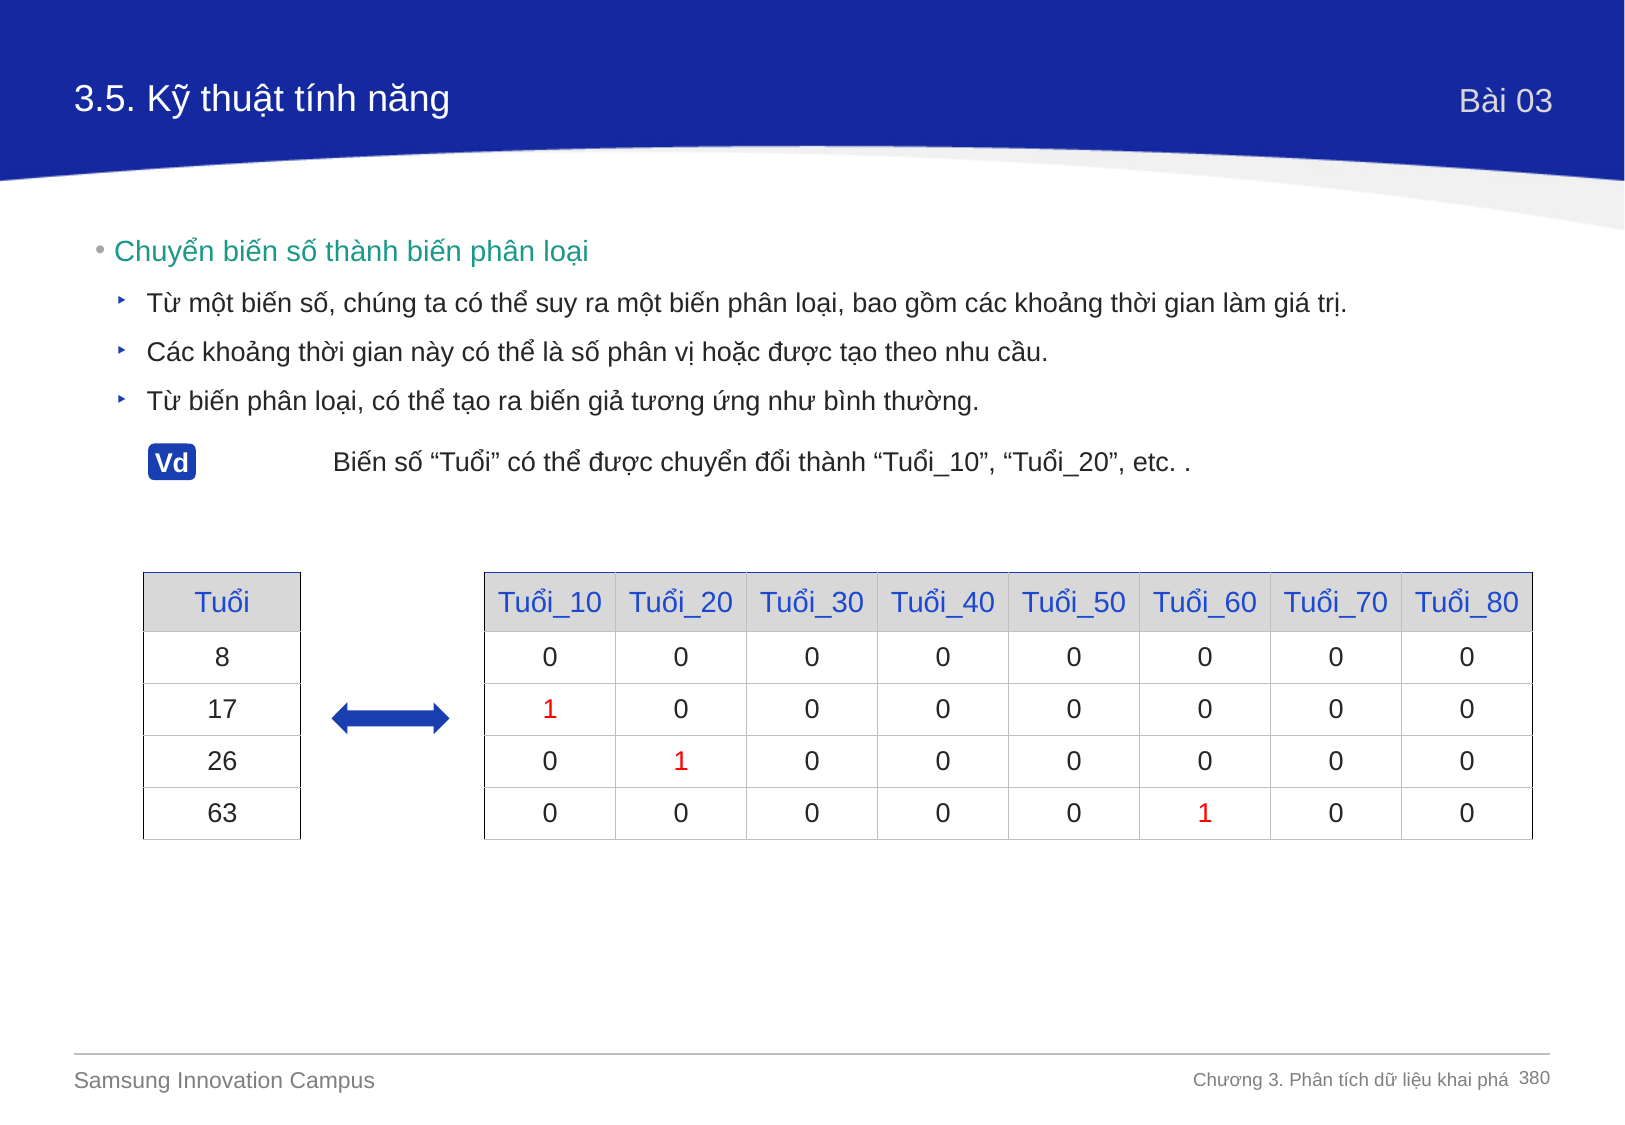

3.5. Kỹ thuật tính năng
Bài 03
Chuyển biến số thành biến phân loại
Từ một biến số, chúng ta có thể suy ra một biến phân loại, bao gồm các khoảng thời gian làm giá trị.
Các khoảng thời gian này có thể là số phân vị hoặc được tạo theo nhu cầu.
Từ biến phân loại, có thể tạo ra biến giả tương ứng như bình thường.
	         Biến số “Tuổi” có thể được chuyển đổi thành “Tuổi_10”, “Tuổi_20”, etc. .
Vd
| Tuổi |
| --- |
| 8 |
| 17 |
| 26 |
| 63 |
| Tuổi\_10 | Tuổi\_20 | Tuổi\_30 | Tuổi\_40 | Tuổi\_50 | Tuổi\_60 | Tuổi\_70 | Tuổi\_80 |
| --- | --- | --- | --- | --- | --- | --- | --- |
| 0 | 0 | 0 | 0 | 0 | 0 | 0 | 0 |
| 1 | 0 | 0 | 0 | 0 | 0 | 0 | 0 |
| 0 | 1 | 0 | 0 | 0 | 0 | 0 | 0 |
| 0 | 0 | 0 | 0 | 0 | 1 | 0 | 0 |